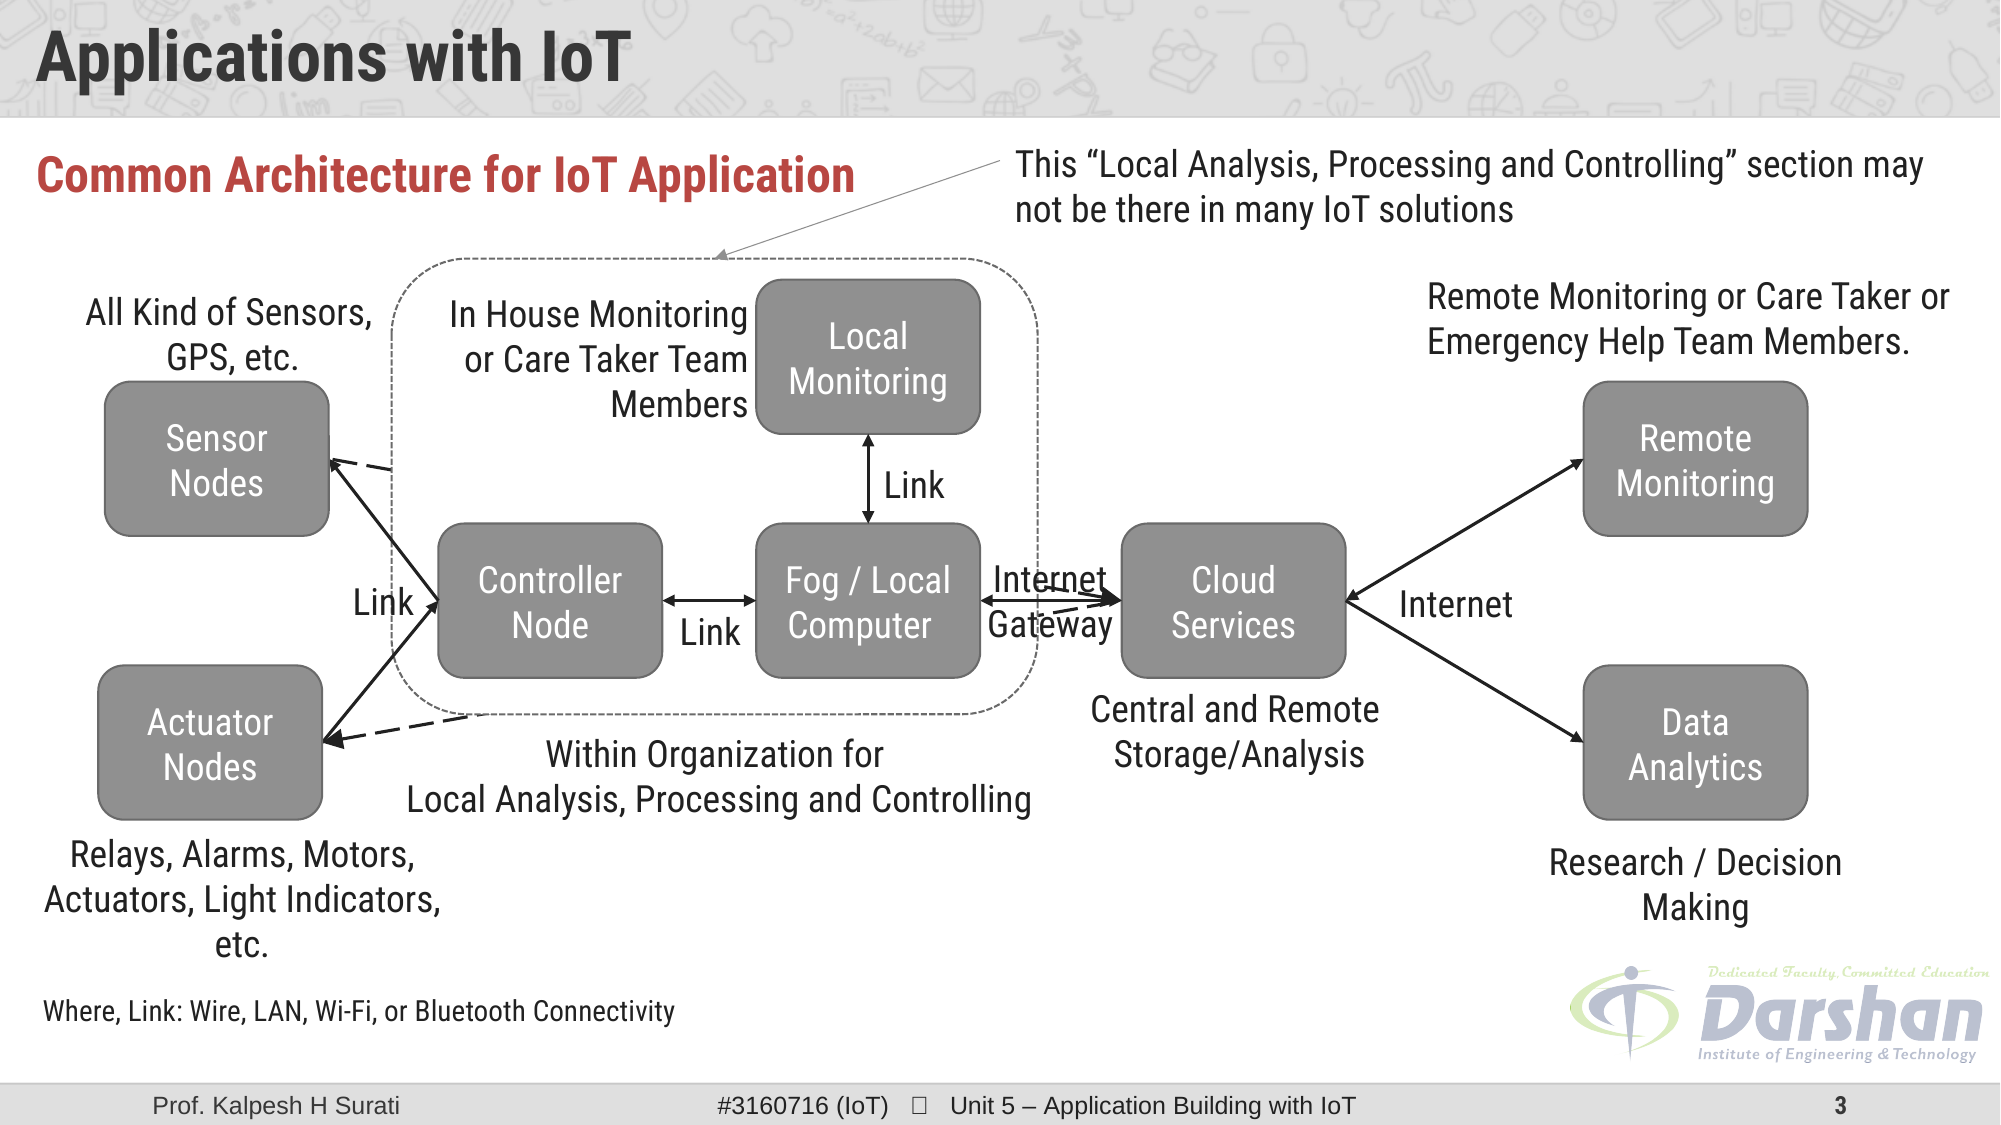

# Applications with IoT
This “Local Analysis, Processing and Controlling” section may not be there in many IoT solutions
Common Architecture for IoT Application

Within Organization for
Local Analysis, Processing and Controlling
Remote Monitoring or Care Taker or Emergency Help Team Members.
Remote Monitoring
Internet
Data Analytics
Research / Decision Making
Local Monitoring
In House Monitoring or Care Taker Team Members
Link
All Kind of Sensors,
GPS, etc.
Sensor Nodes
Internet
Controller Node
Link
Fog / Local Computer
Link
Cloud Services
Central and Remote
Storage/Analysis
Internet Gateway
Actuator Nodes
Relays, Alarms, Motors, Actuators, Light Indicators, etc.
Where, Link: Wire, LAN, Wi-Fi, or Bluetooth Connectivity